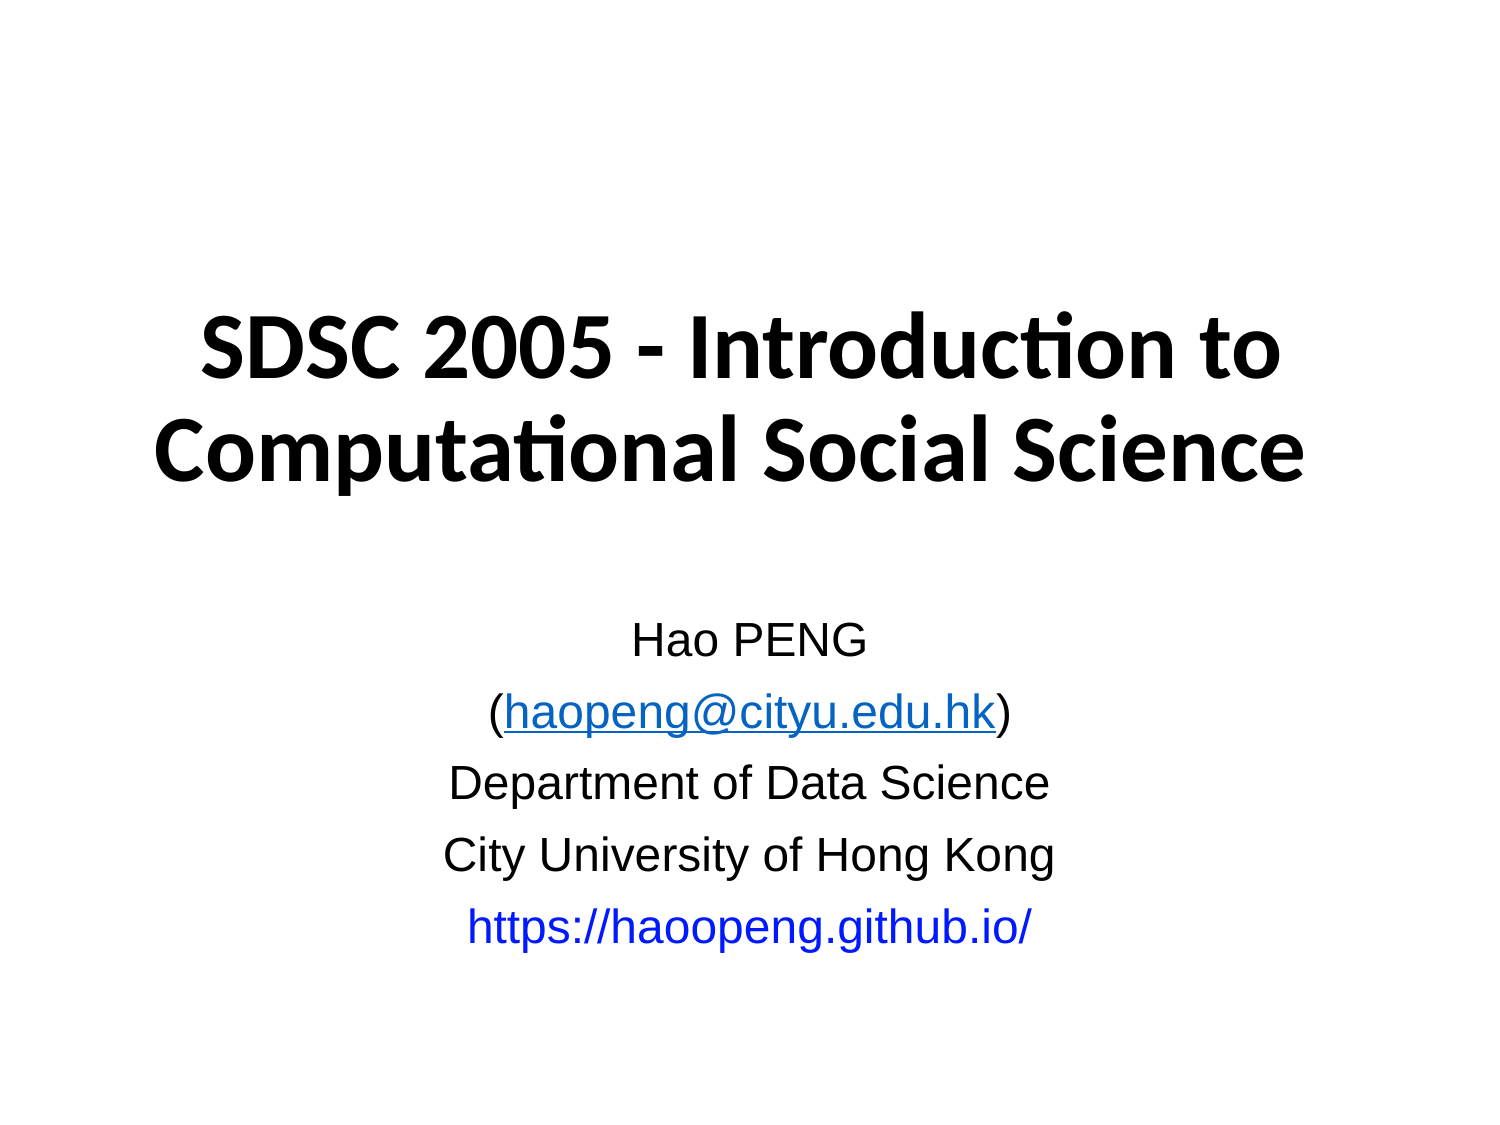

# SDSC 2005 - Introduction to Computational Social Science

Hao PENG
(haopeng@cityu.edu.hk)
Department of Data Science
City University of Hong Kong
https://haoopeng.github.io/